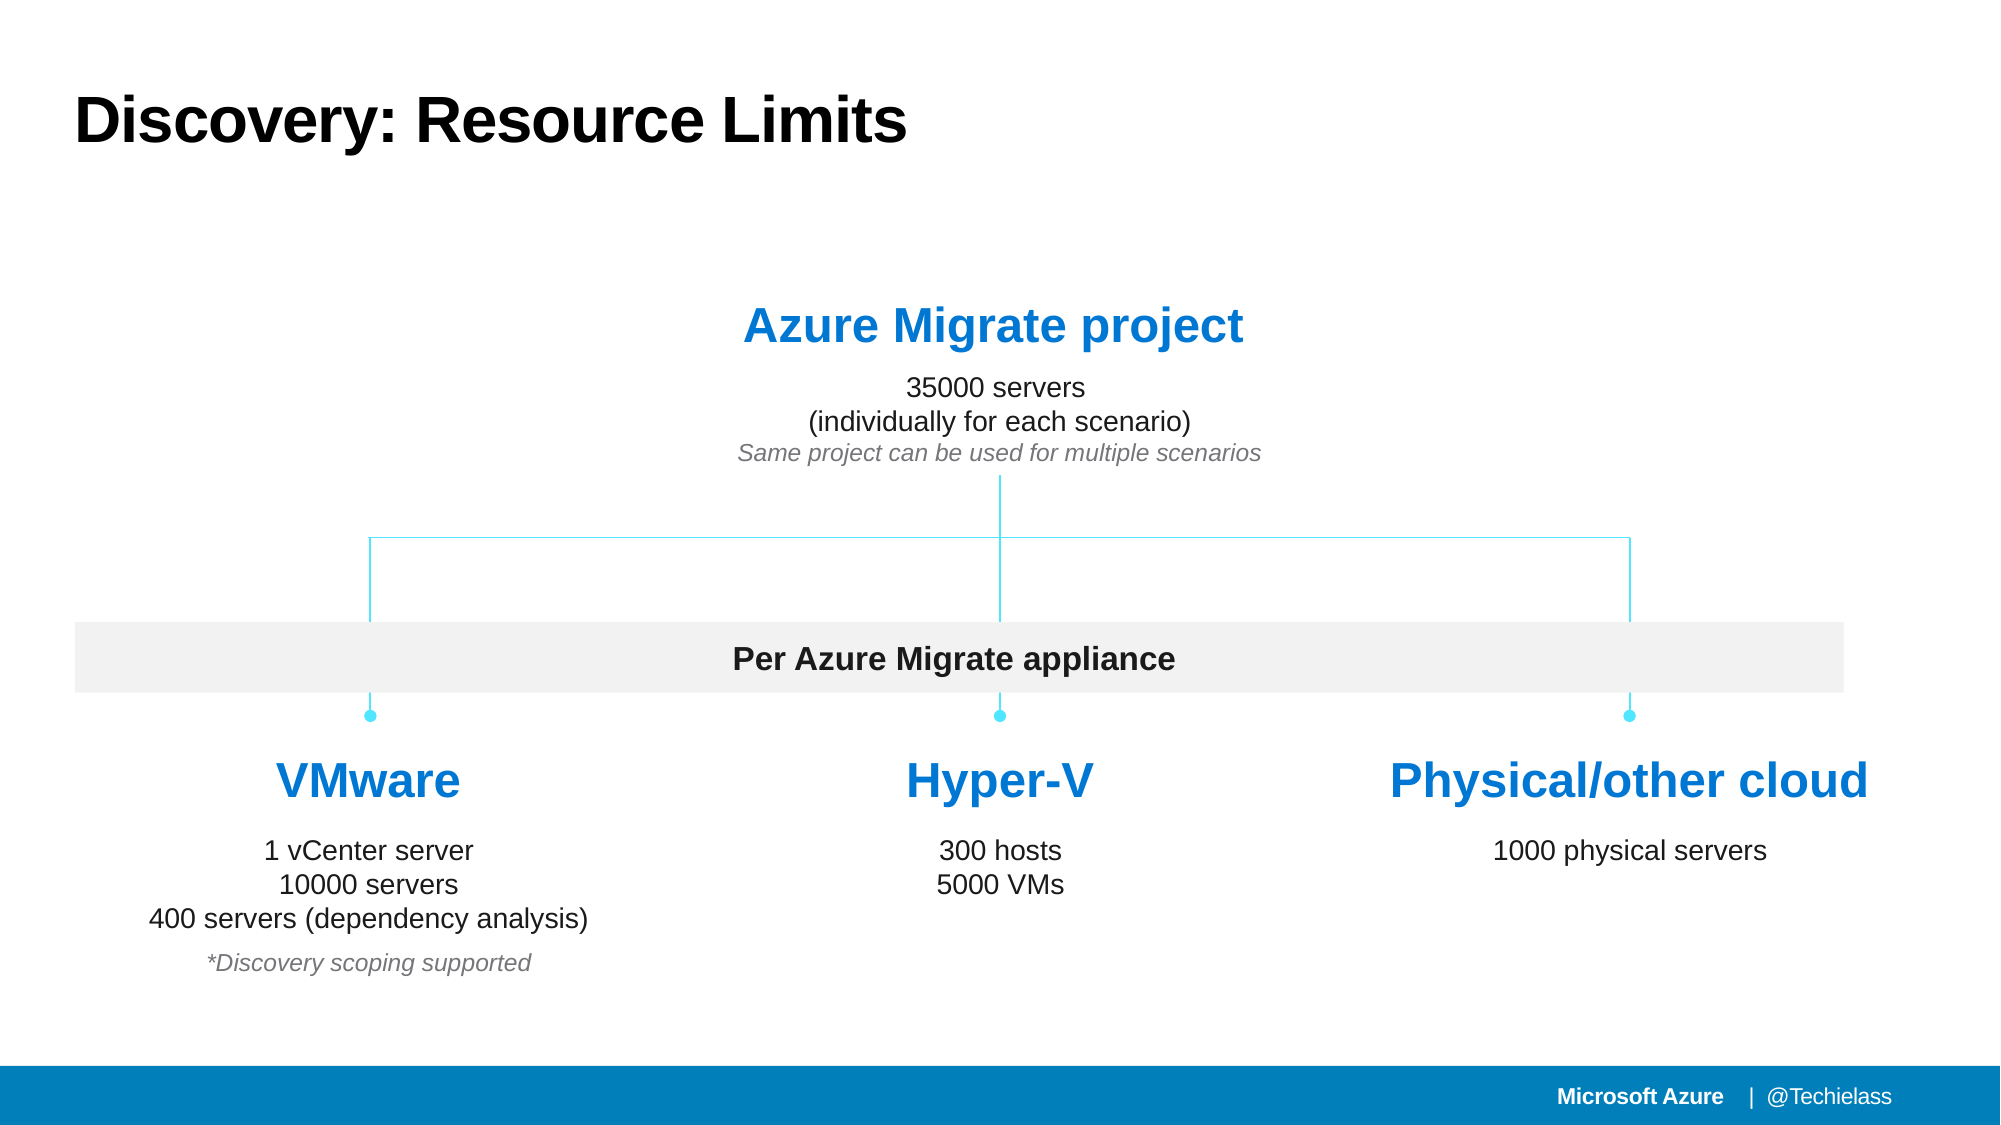

# Discovery: Resource Limits

Azure Migrate project
35000 servers
(individually for each scenario)
Same project can be used for multiple scenarios
Per Azure Migrate appliance
VMware
1 vCenter server
10000 servers
400 servers (dependency analysis)
*Discovery scoping supported

Hyper-V
300 hosts
5000 VMs
Physical/other cloud
1000 physical servers

Microsoft Azure    |  @Techielass